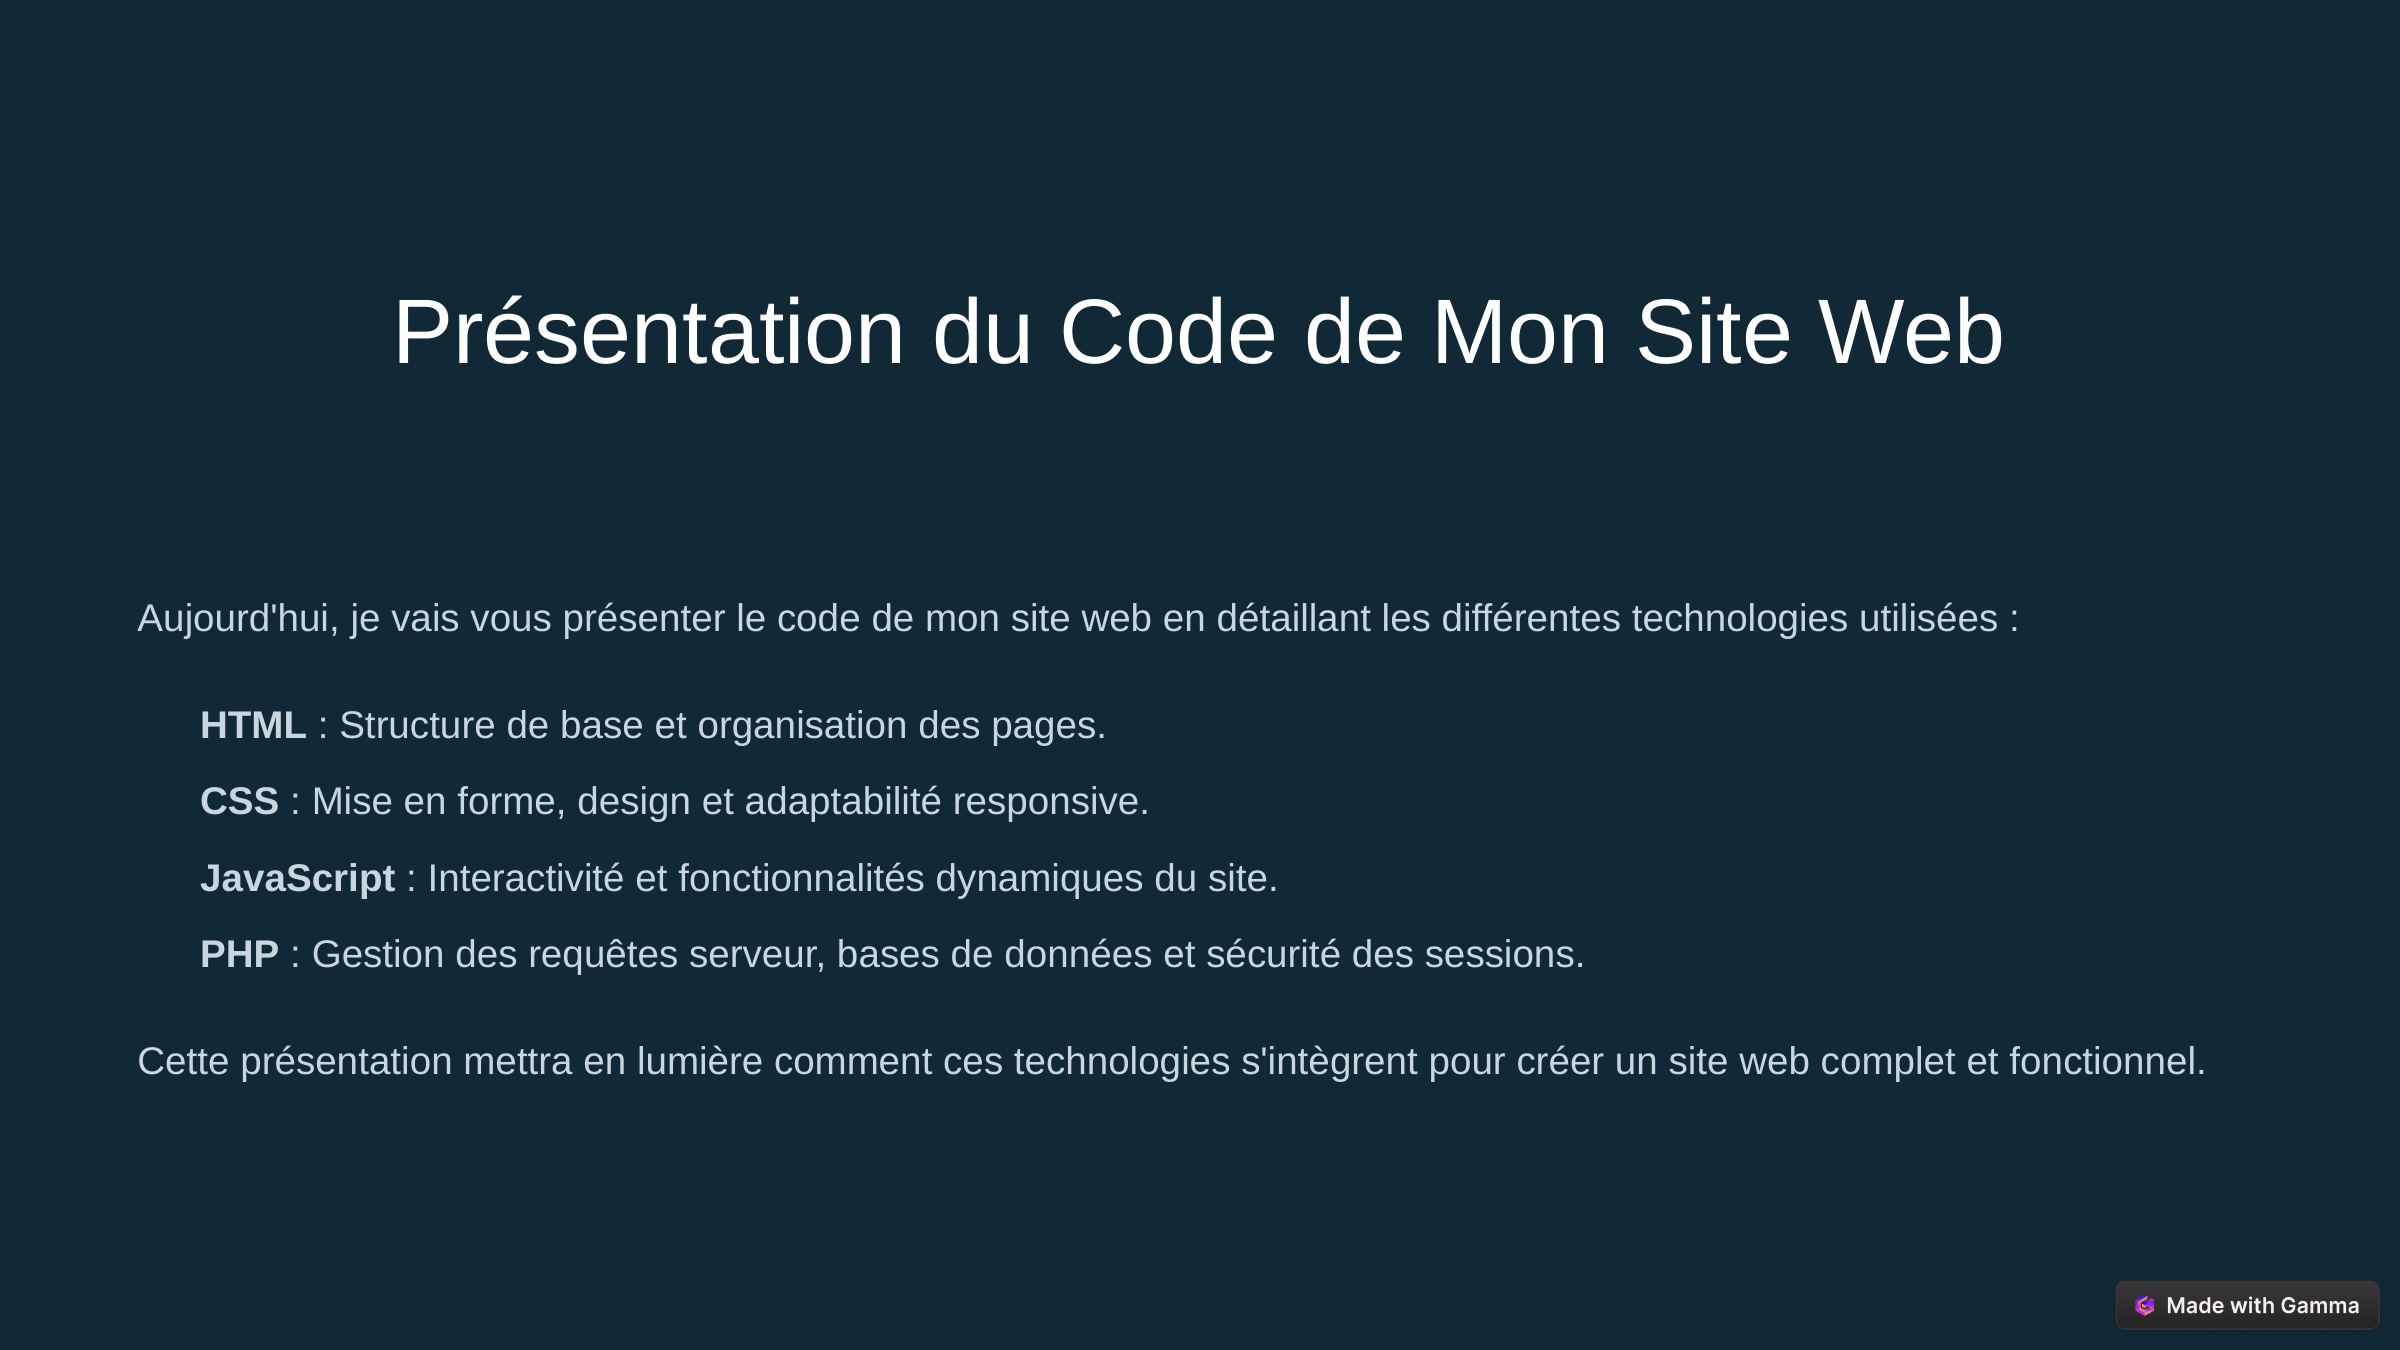

Présentation du Code de Mon Site Web
Aujourd'hui, je vais vous présenter le code de mon site web en détaillant les différentes technologies utilisées :
HTML : Structure de base et organisation des pages.
CSS : Mise en forme, design et adaptabilité responsive.
JavaScript : Interactivité et fonctionnalités dynamiques du site.
PHP : Gestion des requêtes serveur, bases de données et sécurité des sessions.
Cette présentation mettra en lumière comment ces technologies s'intègrent pour créer un site web complet et fonctionnel.